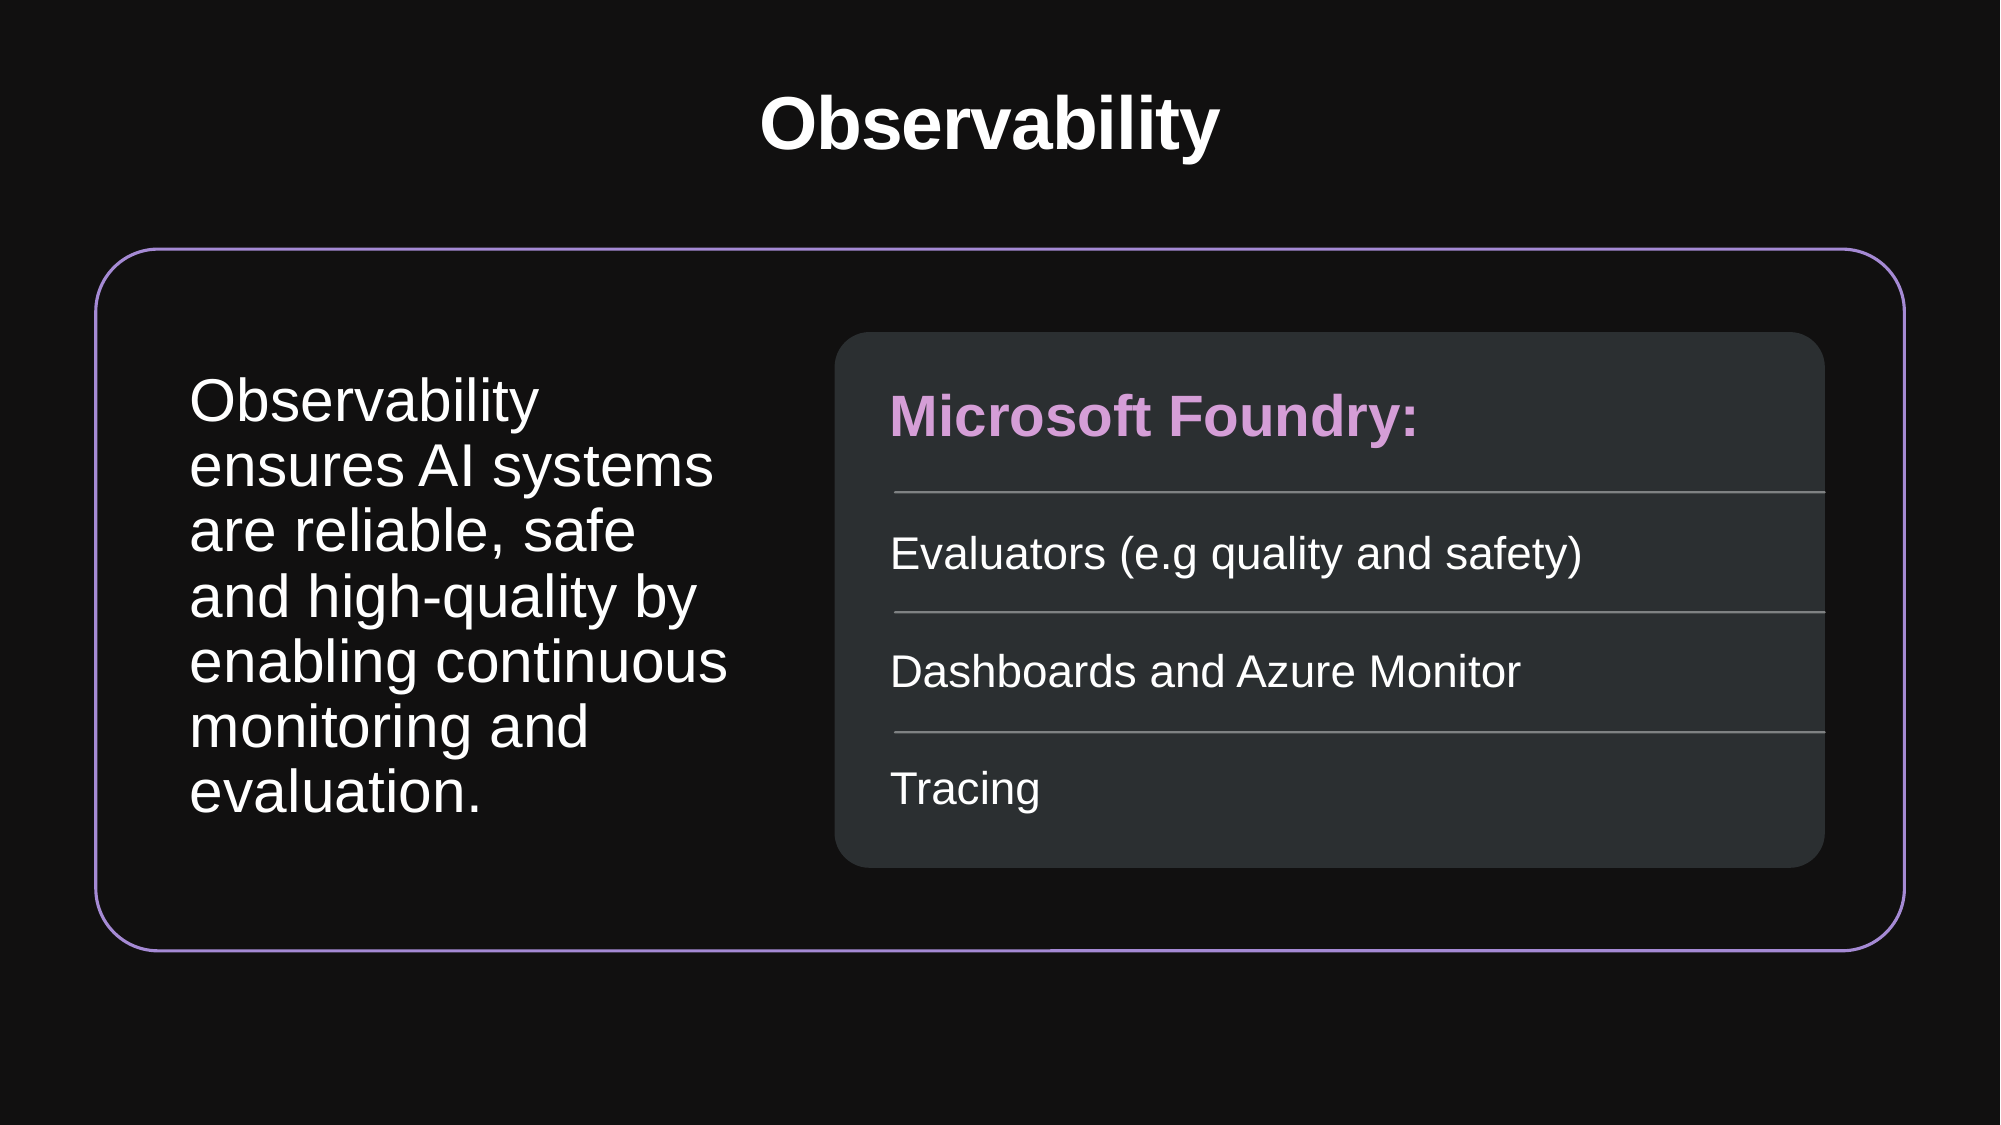

# Observability

Microsoft Foundry:
Evaluators (e.g quality and safety)
Dashboards and Azure Monitor
Tracing
Observability ensures AI systems are reliable, safe
and high-quality by enabling continuous monitoring and evaluation.